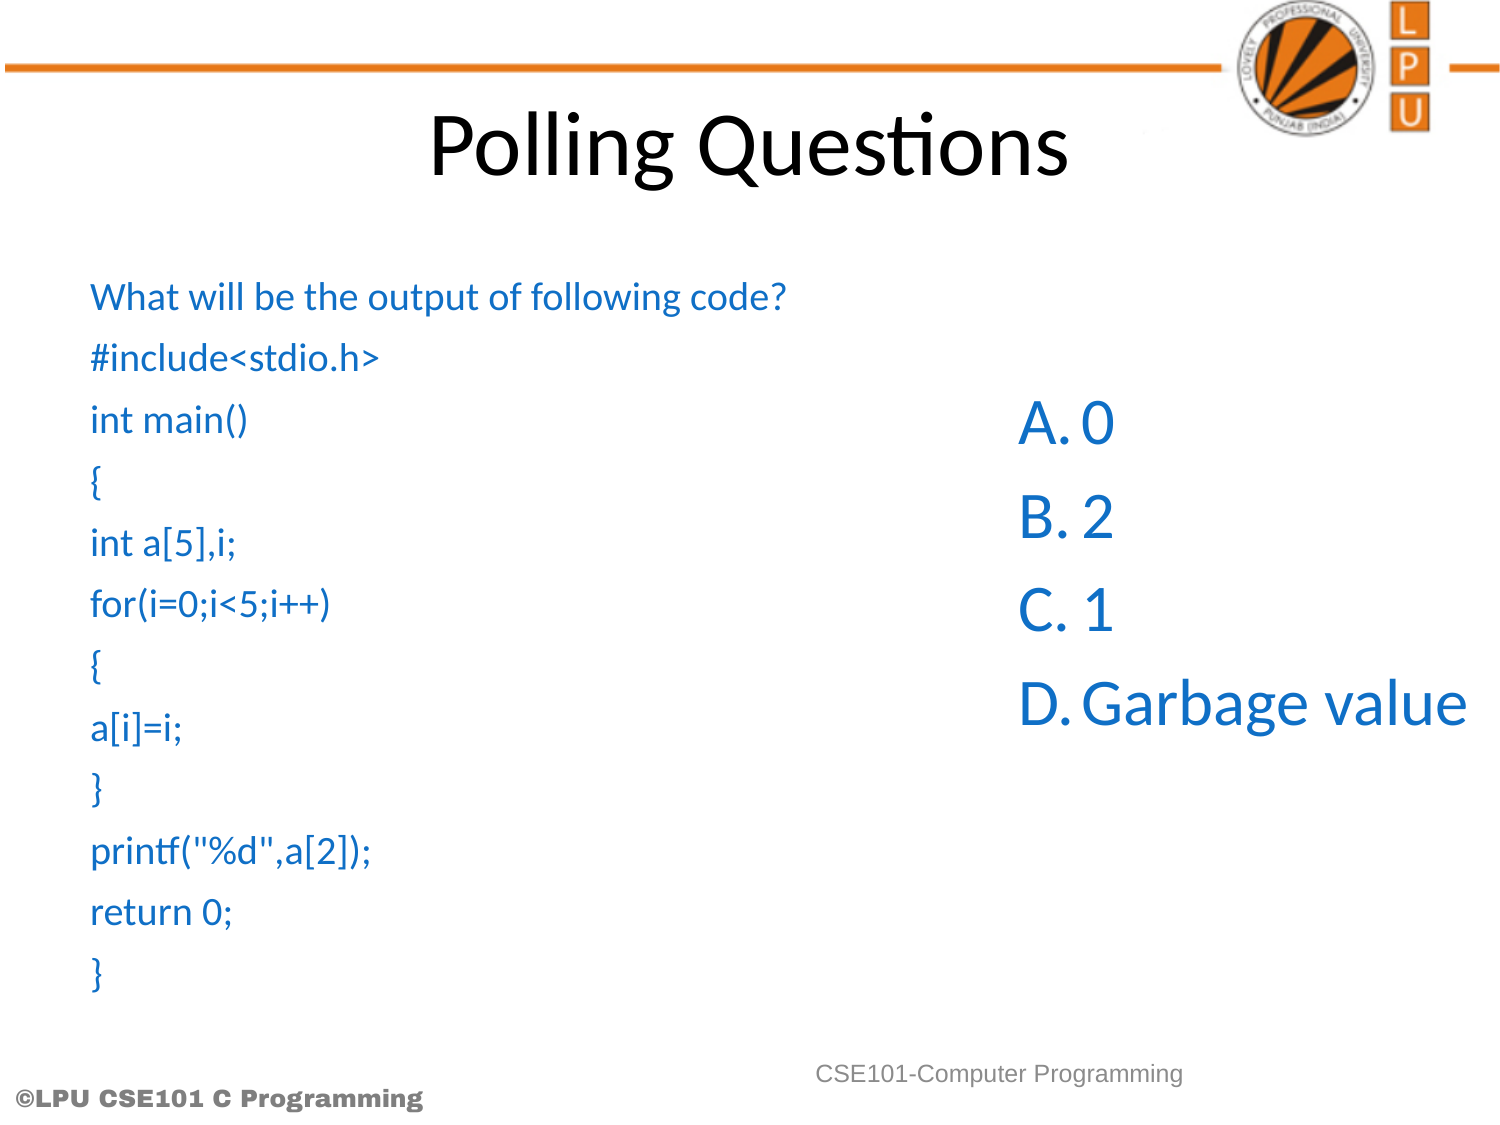

# Polling Questions
What will be the output of following code?
#include<stdio.h>
int main()
{
int a[5],i;
for(i=0;i<5;i++)
{
a[i]=i;
}
printf("%d",a[2]);
return 0;
}

0
2
1
Garbage value
CSE101-Computer Programming